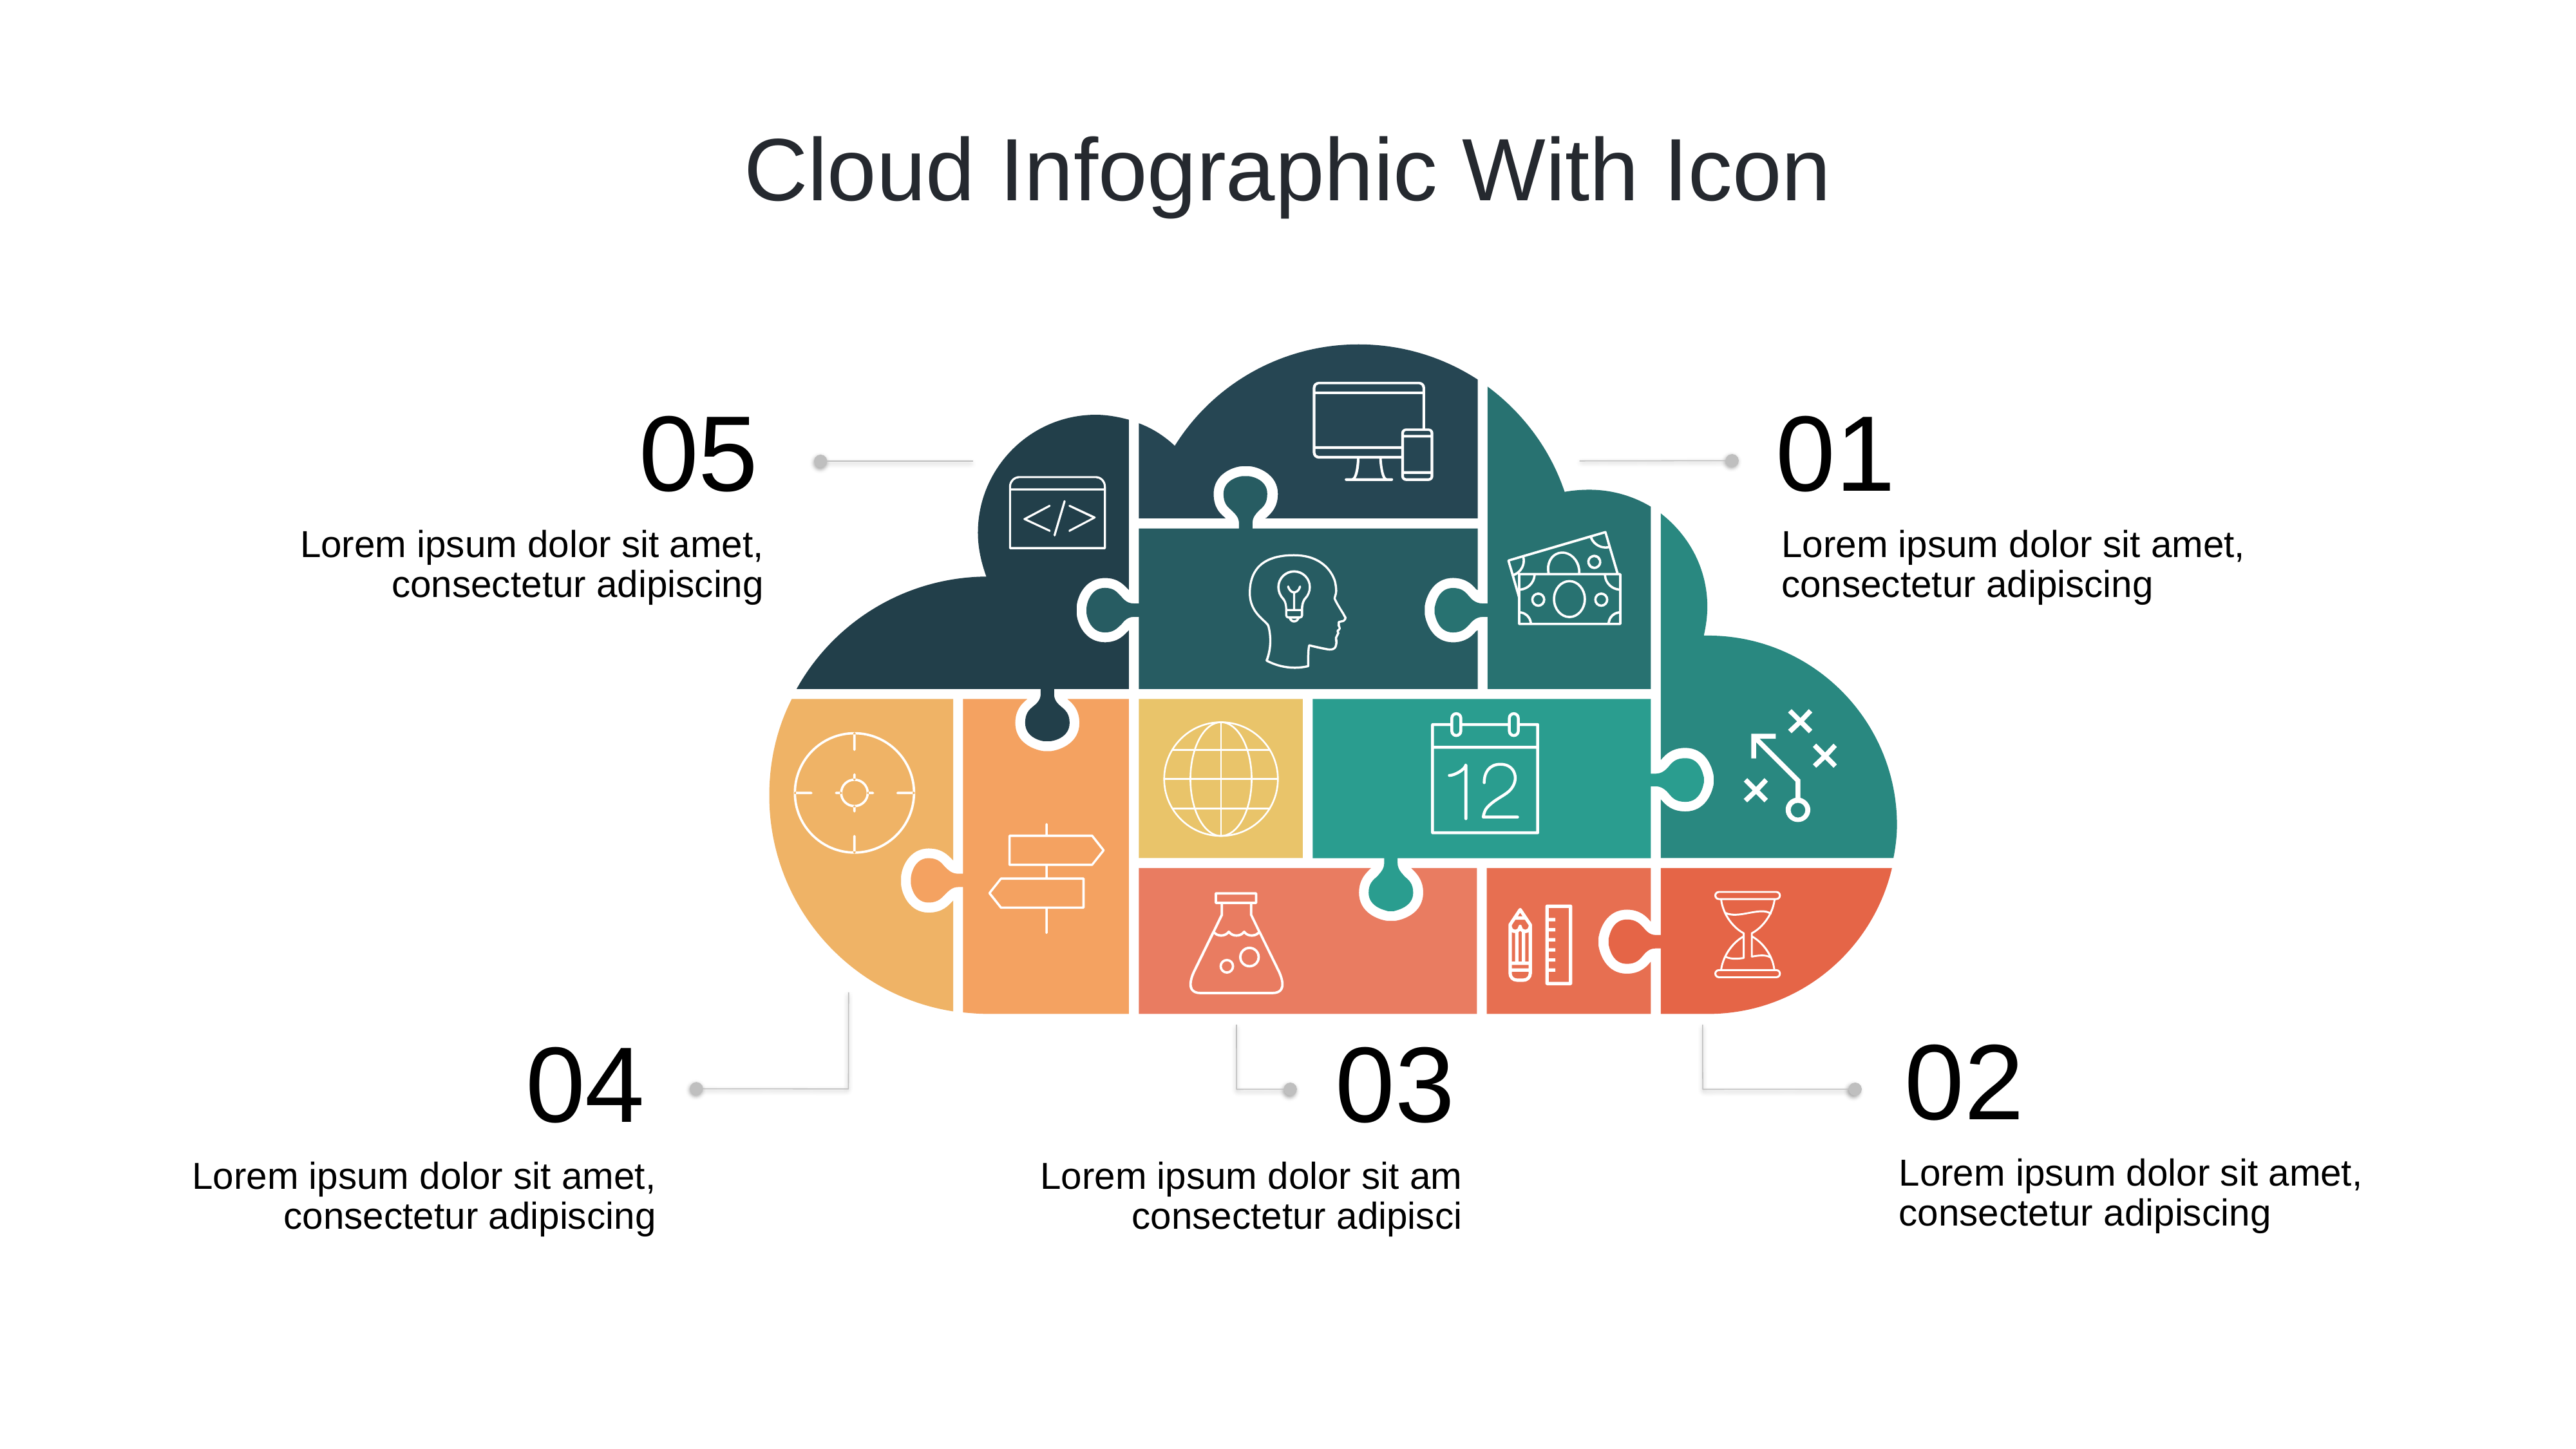

# Cloud Infographic With Icon

05
Lorem ipsum dolor sit amet, consectetur adipiscing
01
Lorem ipsum dolor sit amet, consectetur adipiscing

02
Lorem ipsum dolor sit amet, consectetur adipiscing
04
Lorem ipsum dolor sit amet, consectetur adipiscing
03
Lorem ipsum dolor sit am consectetur adipisci